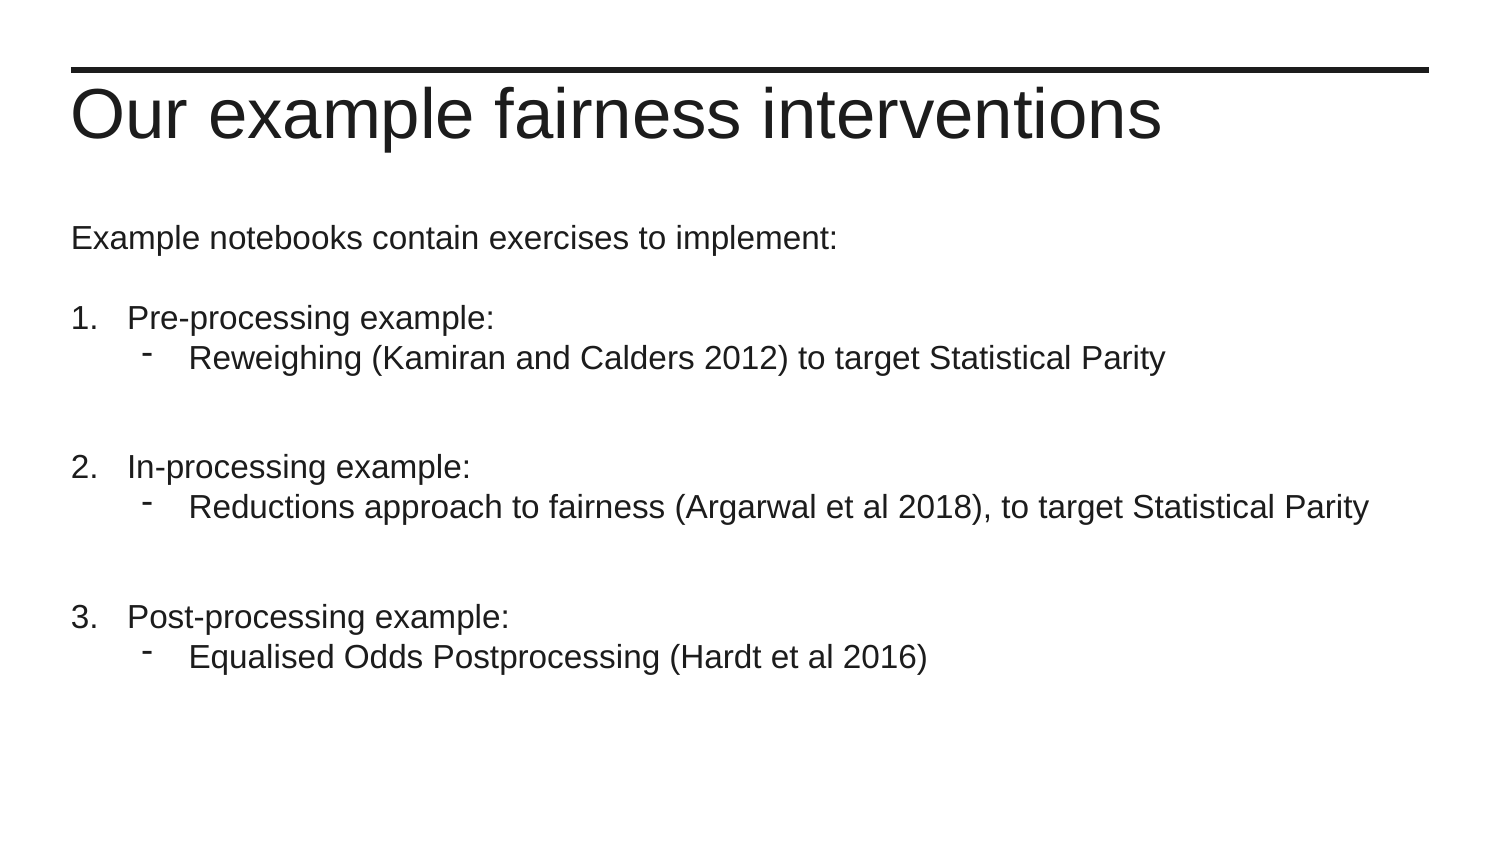

Our example fairness interventions
Example notebooks contain exercises to implement:

Pre-processing example:
Reweighing (Kamiran and Calders 2012) to target Statistical Parity

In-processing example:
Reductions approach to fairness (Argarwal et al 2018), to target Statistical Parity

Post-processing example:
Equalised Odds Postprocessing (Hardt et al 2016)